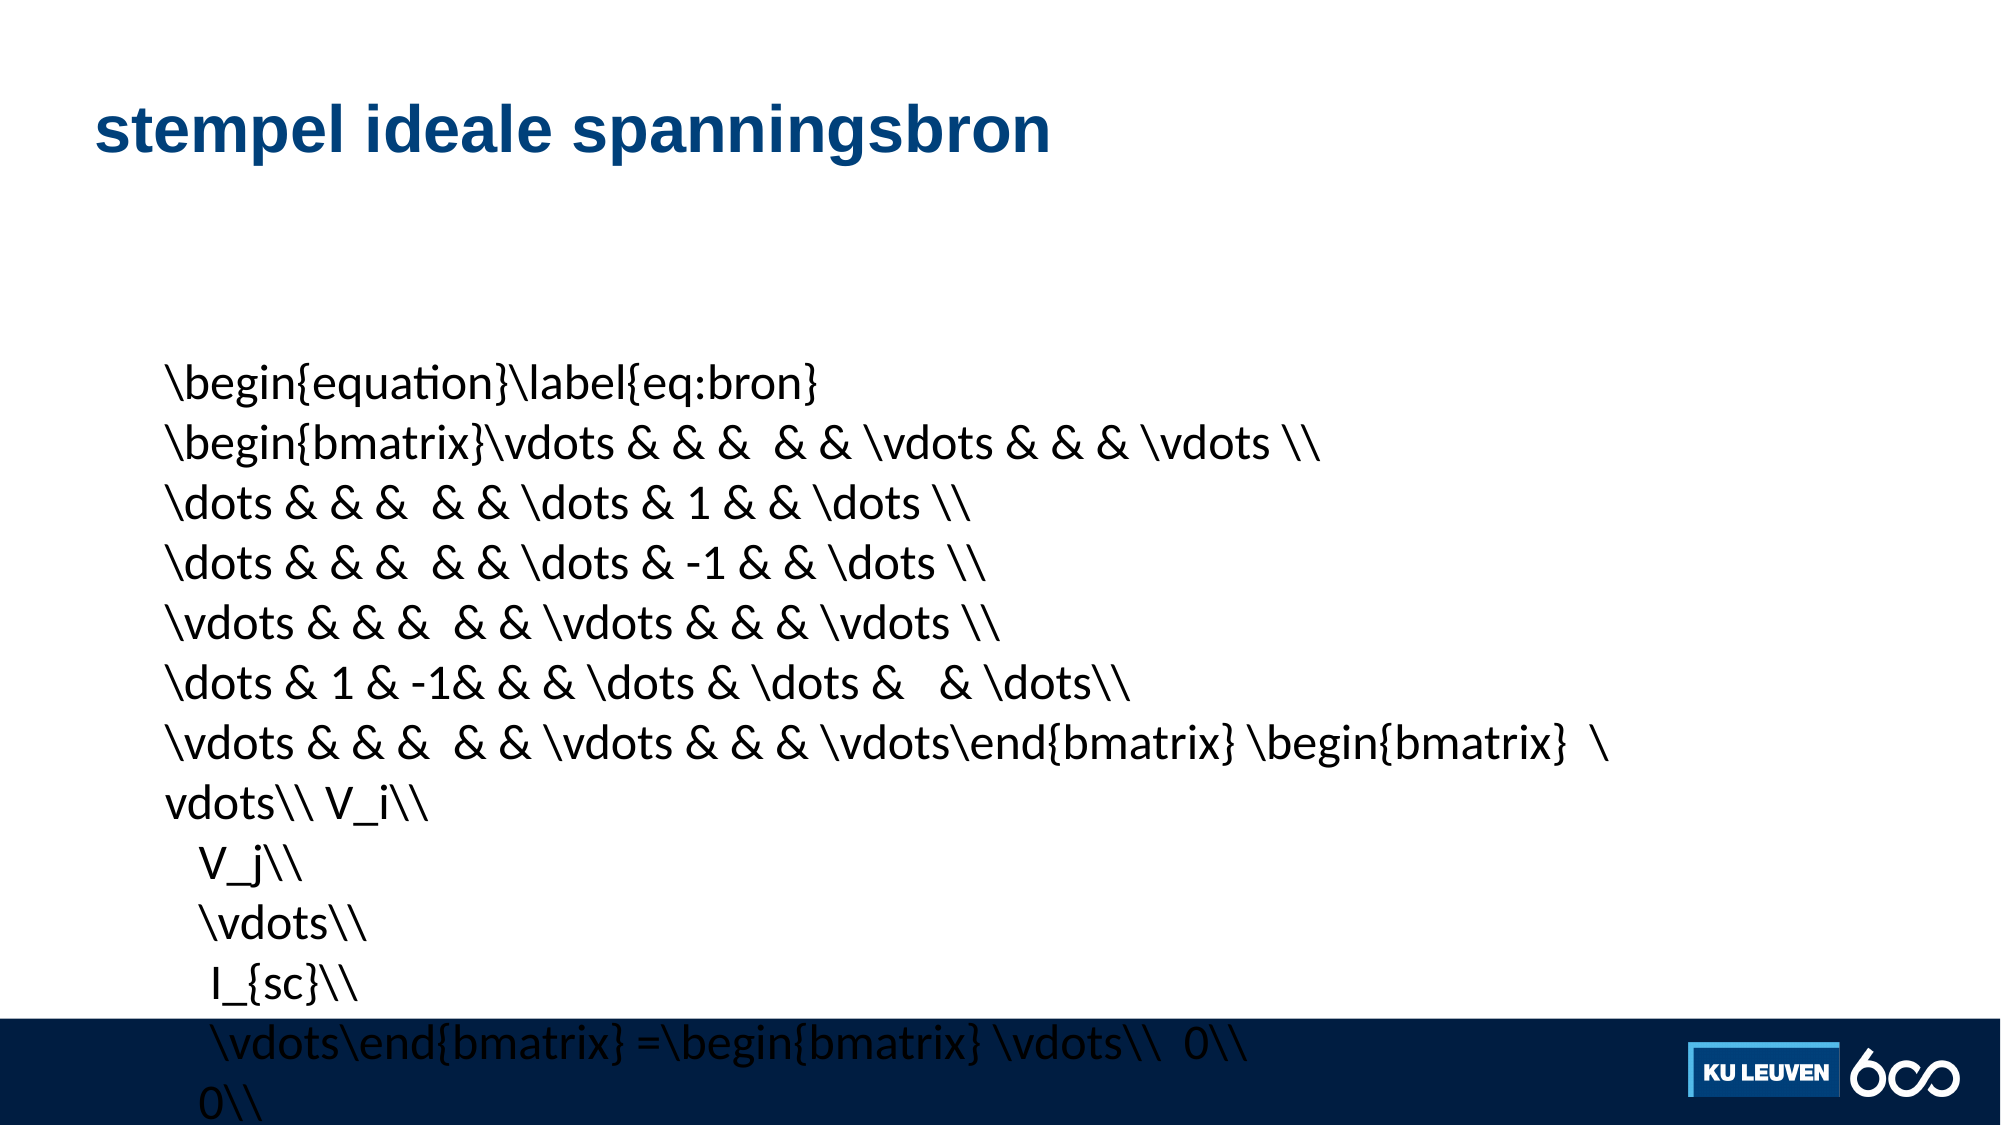

# stempel ideale spanningsbron
\begin{equation}\label{eq:bron}
\begin{bmatrix}\vdots & & &  & & \vdots & & & \vdots \\
\dots & & &  & & \dots & 1 & & \dots \\
\dots & & &  & & \dots & -1 & & \dots \\
\vdots & & &  & & \vdots & & & \vdots \\
\dots & 1 & -1& & & \dots & \dots &   & \dots\\
\vdots & & &  & & \vdots & & & \vdots\end{bmatrix} \begin{bmatrix}  \vdots\\ V_i\\
   V_j\\
   \vdots\\
    I_{sc}\\
    \vdots\end{bmatrix} =\begin{bmatrix} \vdots\\  0\\
   0\\
   \vdots \\
   V_{oc}\\
 \vdots \end{bmatrix}
\end{equation}